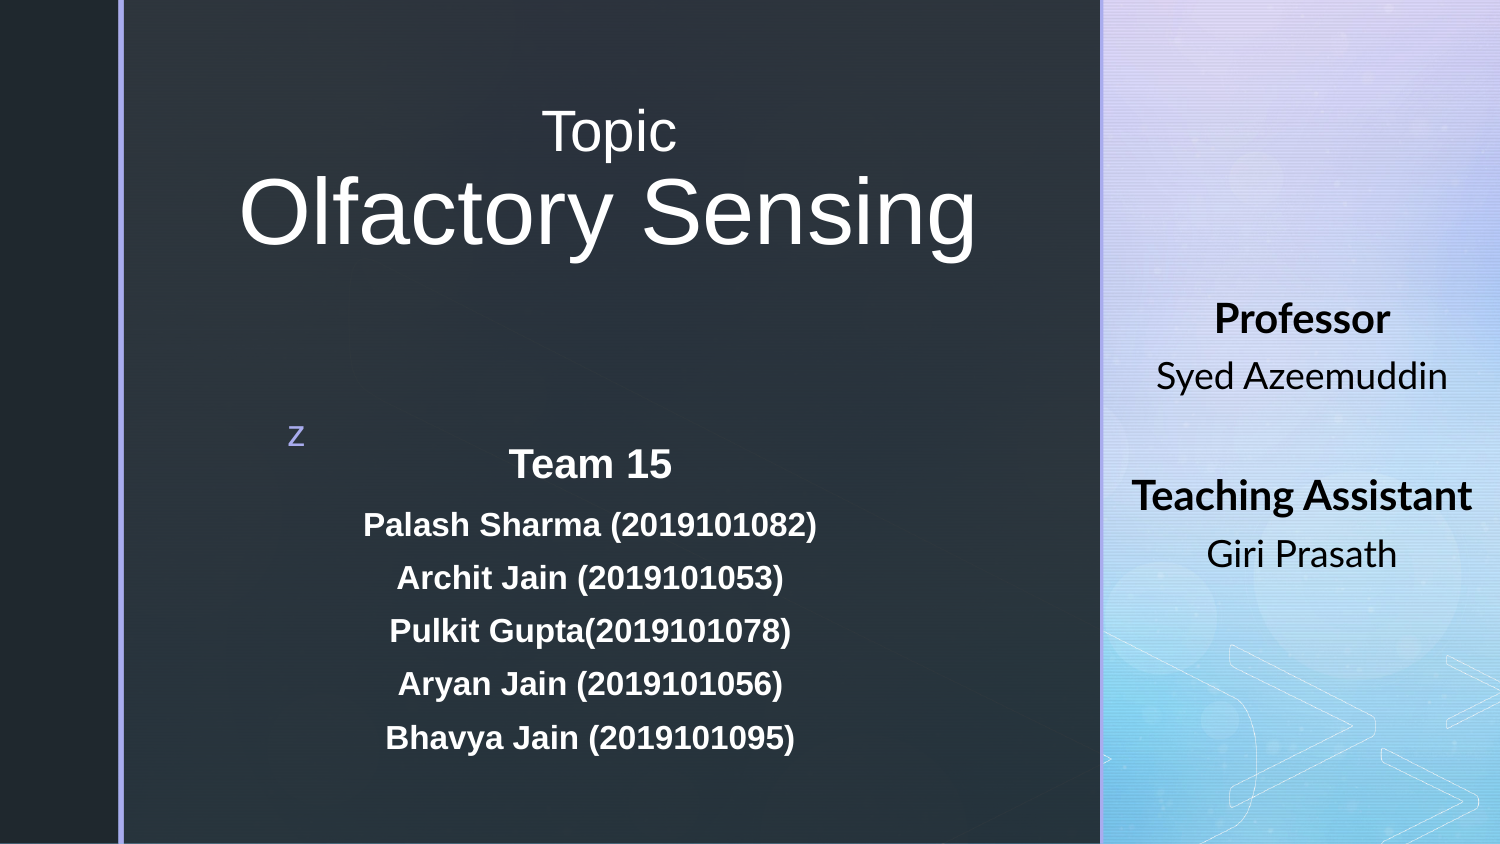

# Topic Olfactory Sensing
Professor
Syed Azeemuddin

Teaching Assistant
Giri Prasath

Team 15
Palash Sharma (2019101082)
Archit Jain (2019101053)
Pulkit Gupta(2019101078)
Aryan Jain (2019101056)
Bhavya Jain (2019101095)